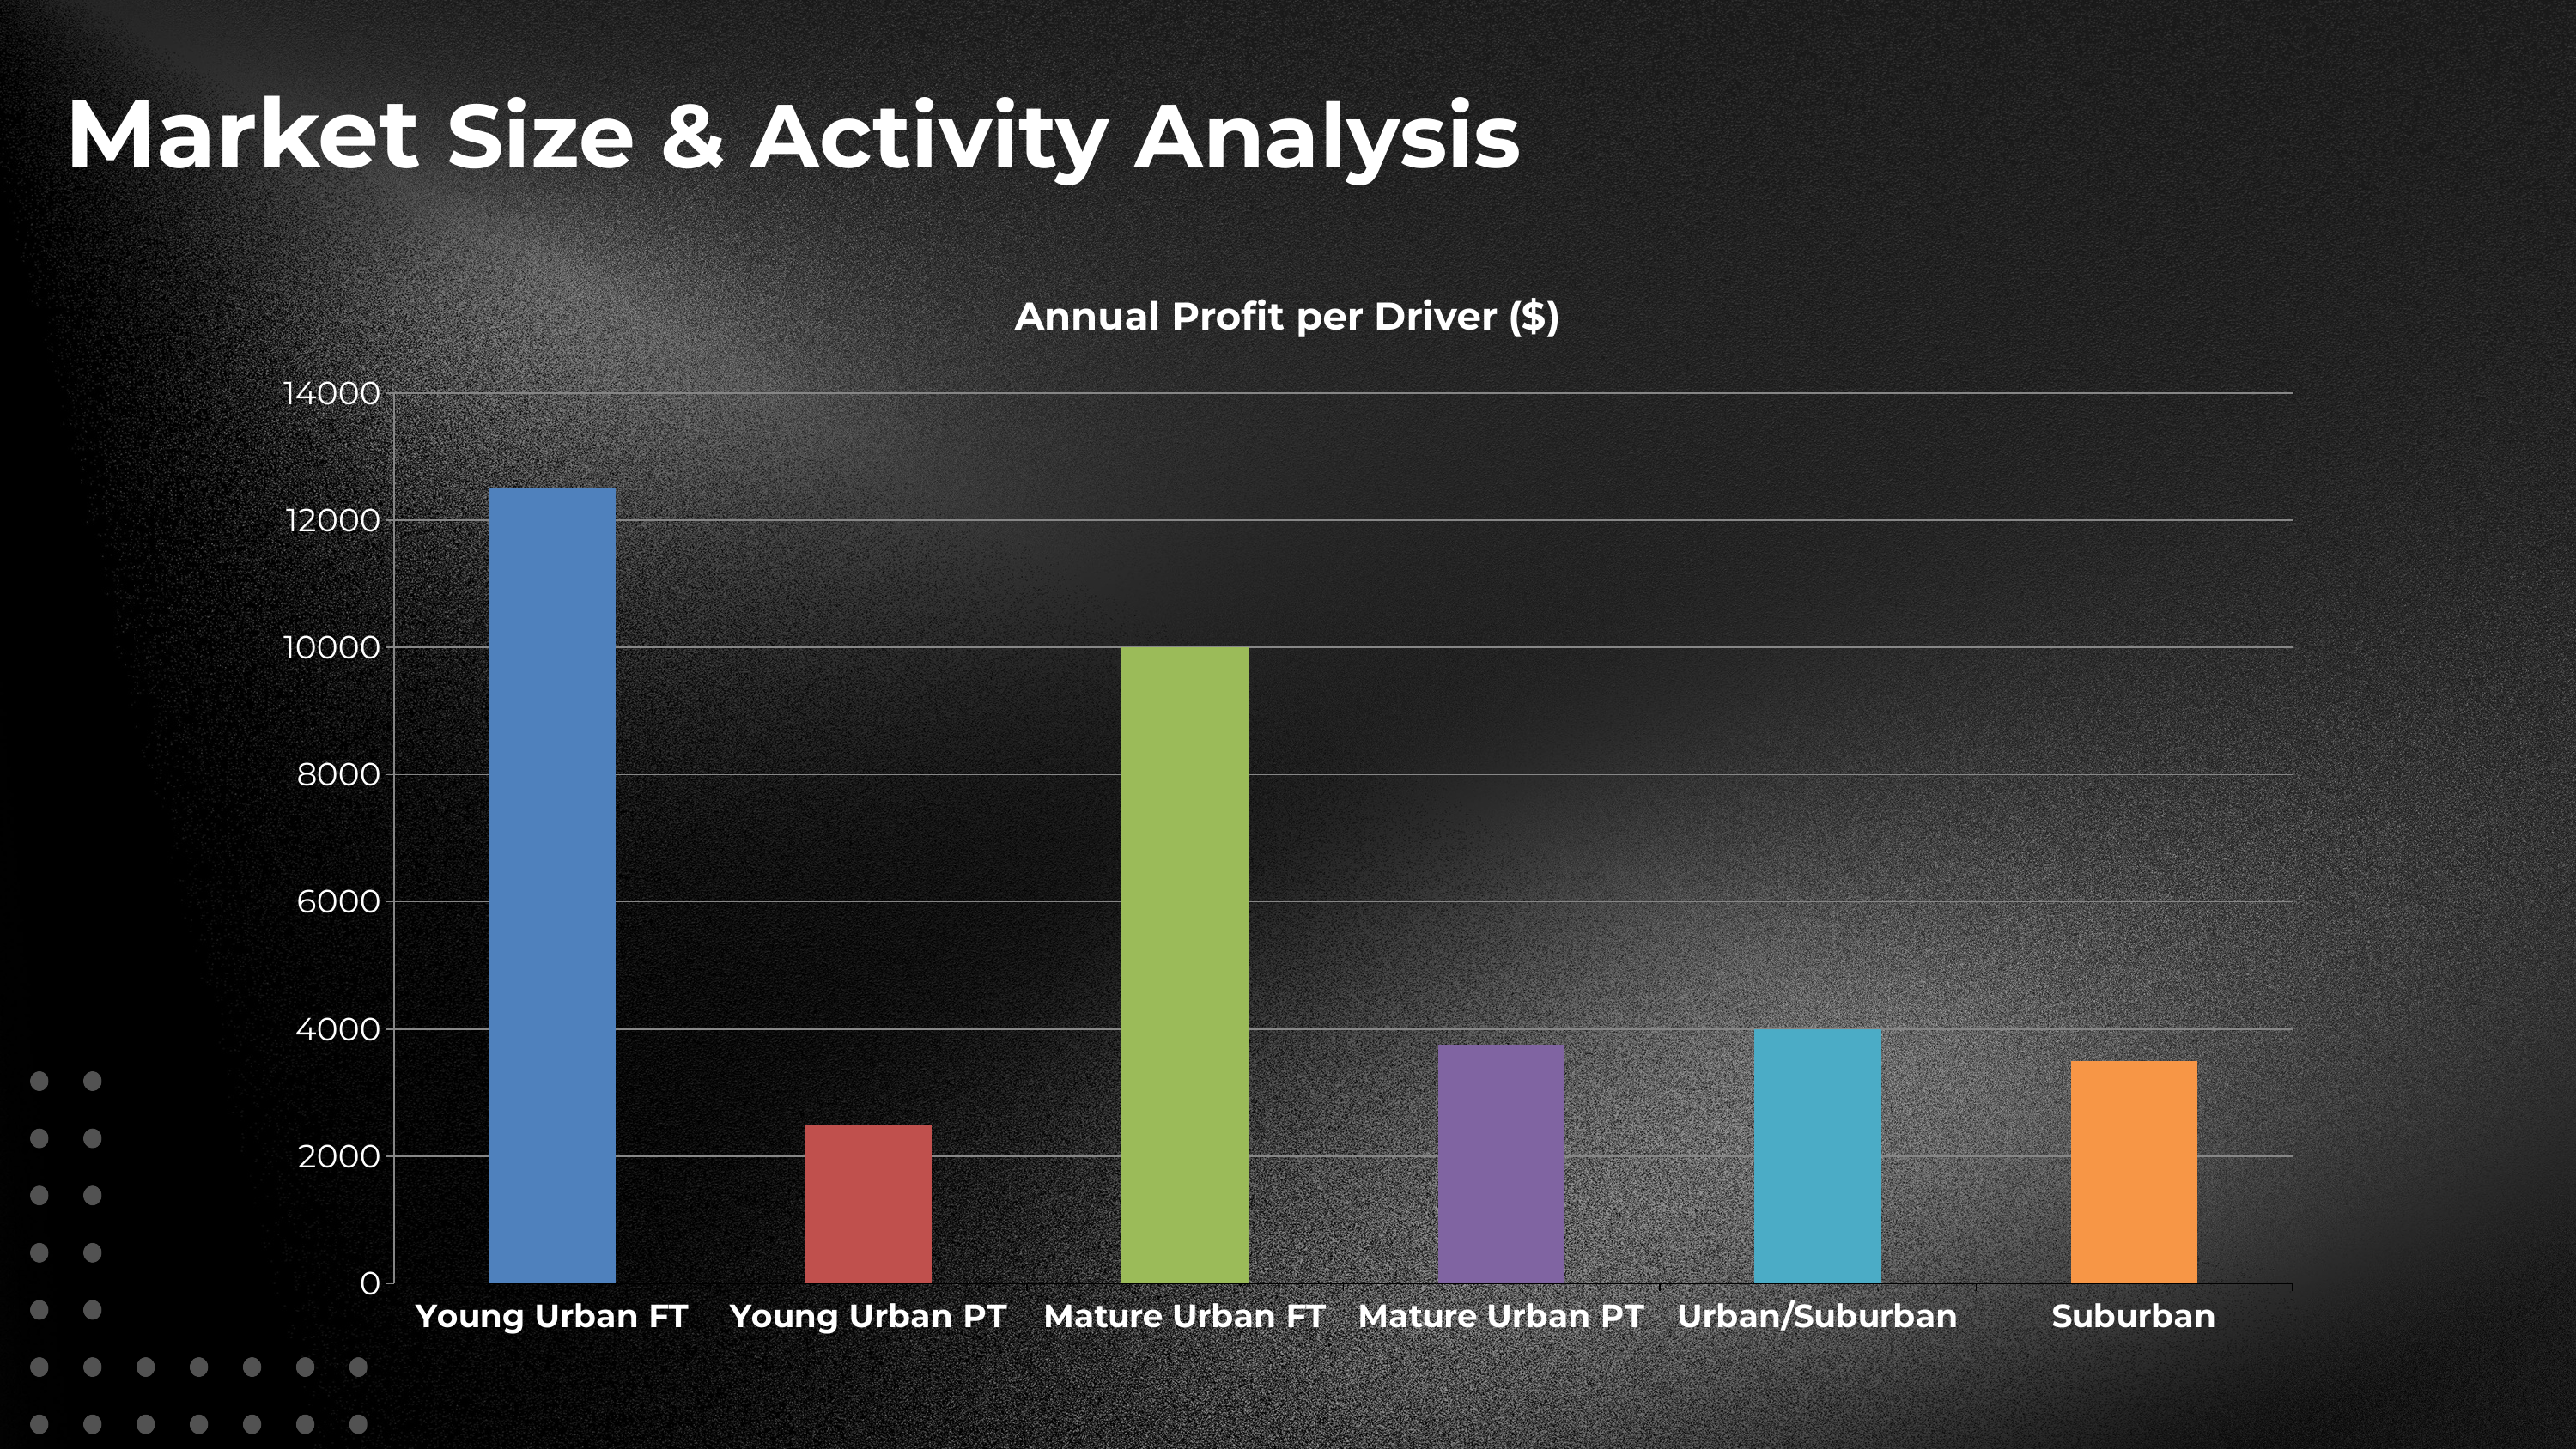

Market Size & Activity Analysis

### Chart: Annual Profit per Driver ($)

| Category | Annual Profit per Driver |
|---|---|
| Young Urban FT | 12500.0 |
| Young Urban PT | 2500.0 |
| Mature Urban FT | 10000.0 |
| Mature Urban PT | 3750.0 |
| Urban/Suburban | 4000.0 |
| Suburban | 3500.0 |